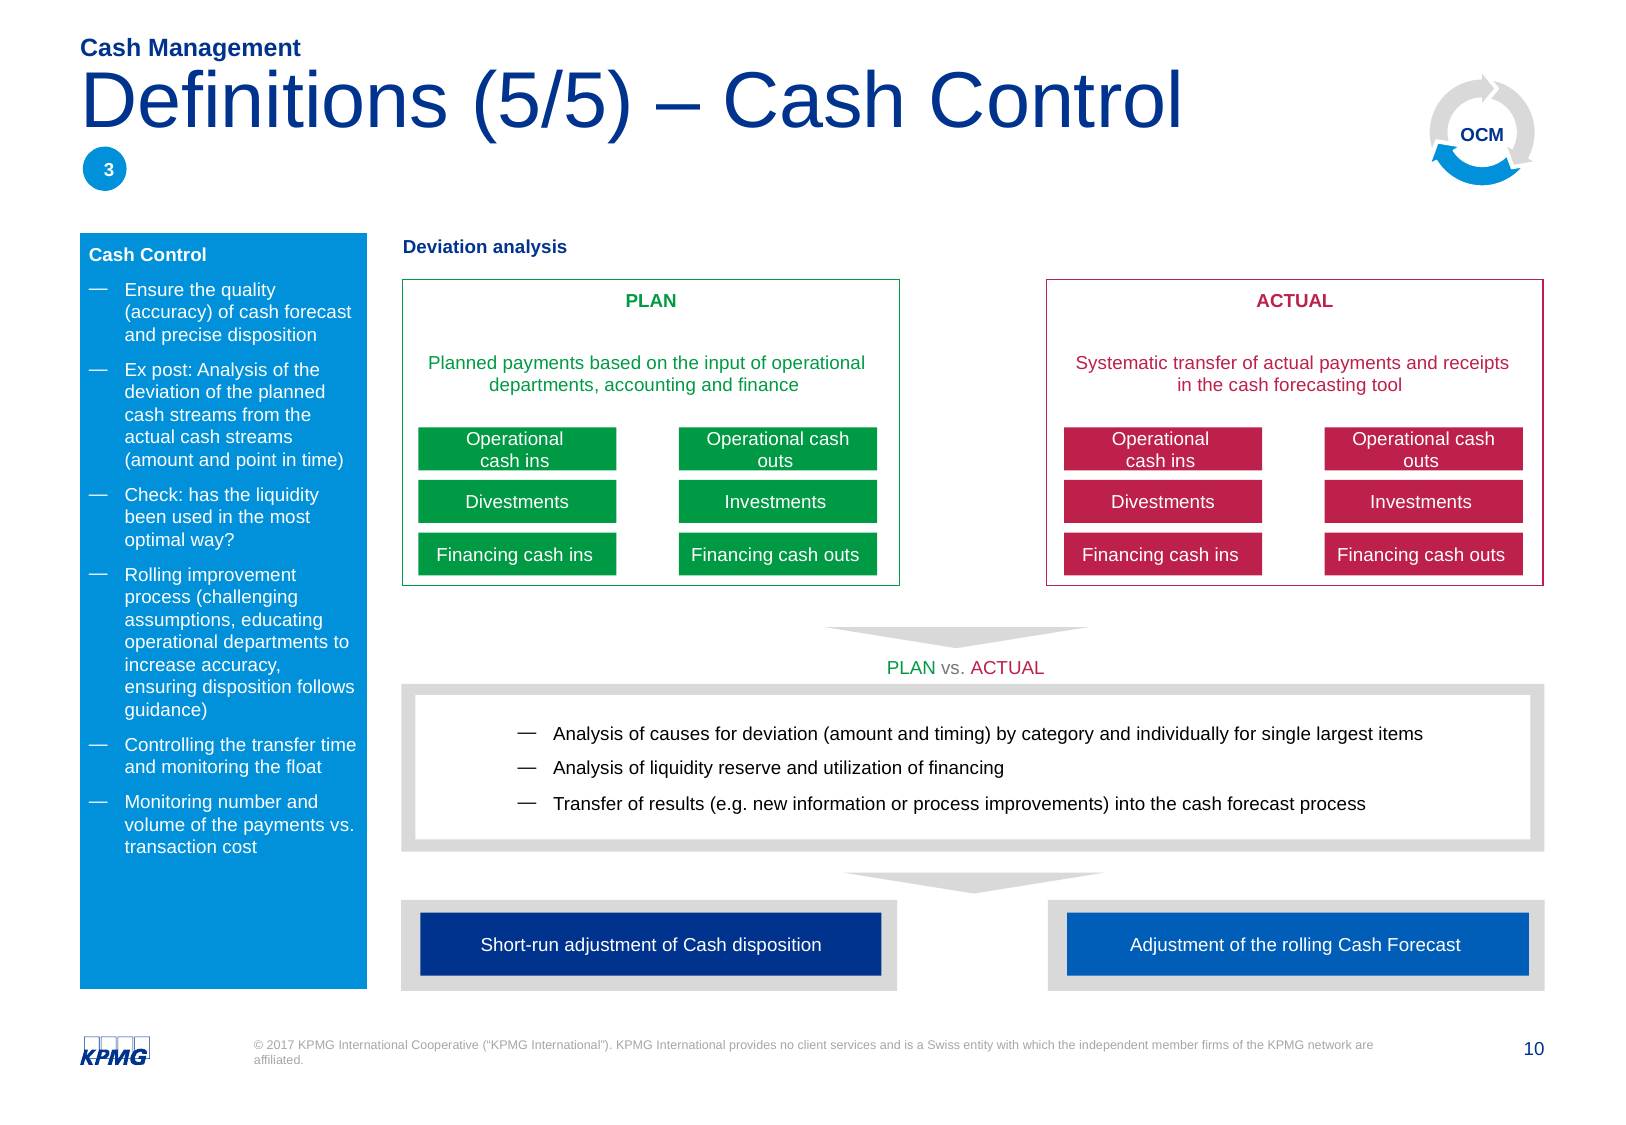

Cash Management

OCM
# Definitions (5/5) – Cash Control
3
Cash Control
Ensure the quality (accuracy) of cash forecast and precise disposition
Ex post: Analysis of the deviation of the planned cash streams from the actual cash streams (amount and point in time)
Check: has the liquidity been used in the most optimal way?
Rolling improvement process (challenging assumptions, educating operational departments to increase accuracy, ensuring disposition follows guidance)
Controlling the transfer time and monitoring the float
Monitoring number and volume of the payments vs. transaction cost

Deviation analysis
Plan
Actual
Planned payments based on the input of operational departments, accounting and finance
Systematic transfer of actual payments and receipts in the cash forecasting tool
Operational
cash ins
Operational cash outs
Operational
cash ins
Operational cash outs
Divestments
Investments
Divestments
Investments
Financing cash ins
Financing cash outs
Financing cash ins
Financing cash outs

PLAN vs. ACTUAL

Analysis of causes for deviation (amount and timing) by category and individually for single largest items
Analysis of liquidity reserve and utilization of financing
Transfer of results (e.g. new information or process improvements) into the cash forecast process

Short-run adjustment of Cash disposition

Adjustment of the rolling Cash Forecast